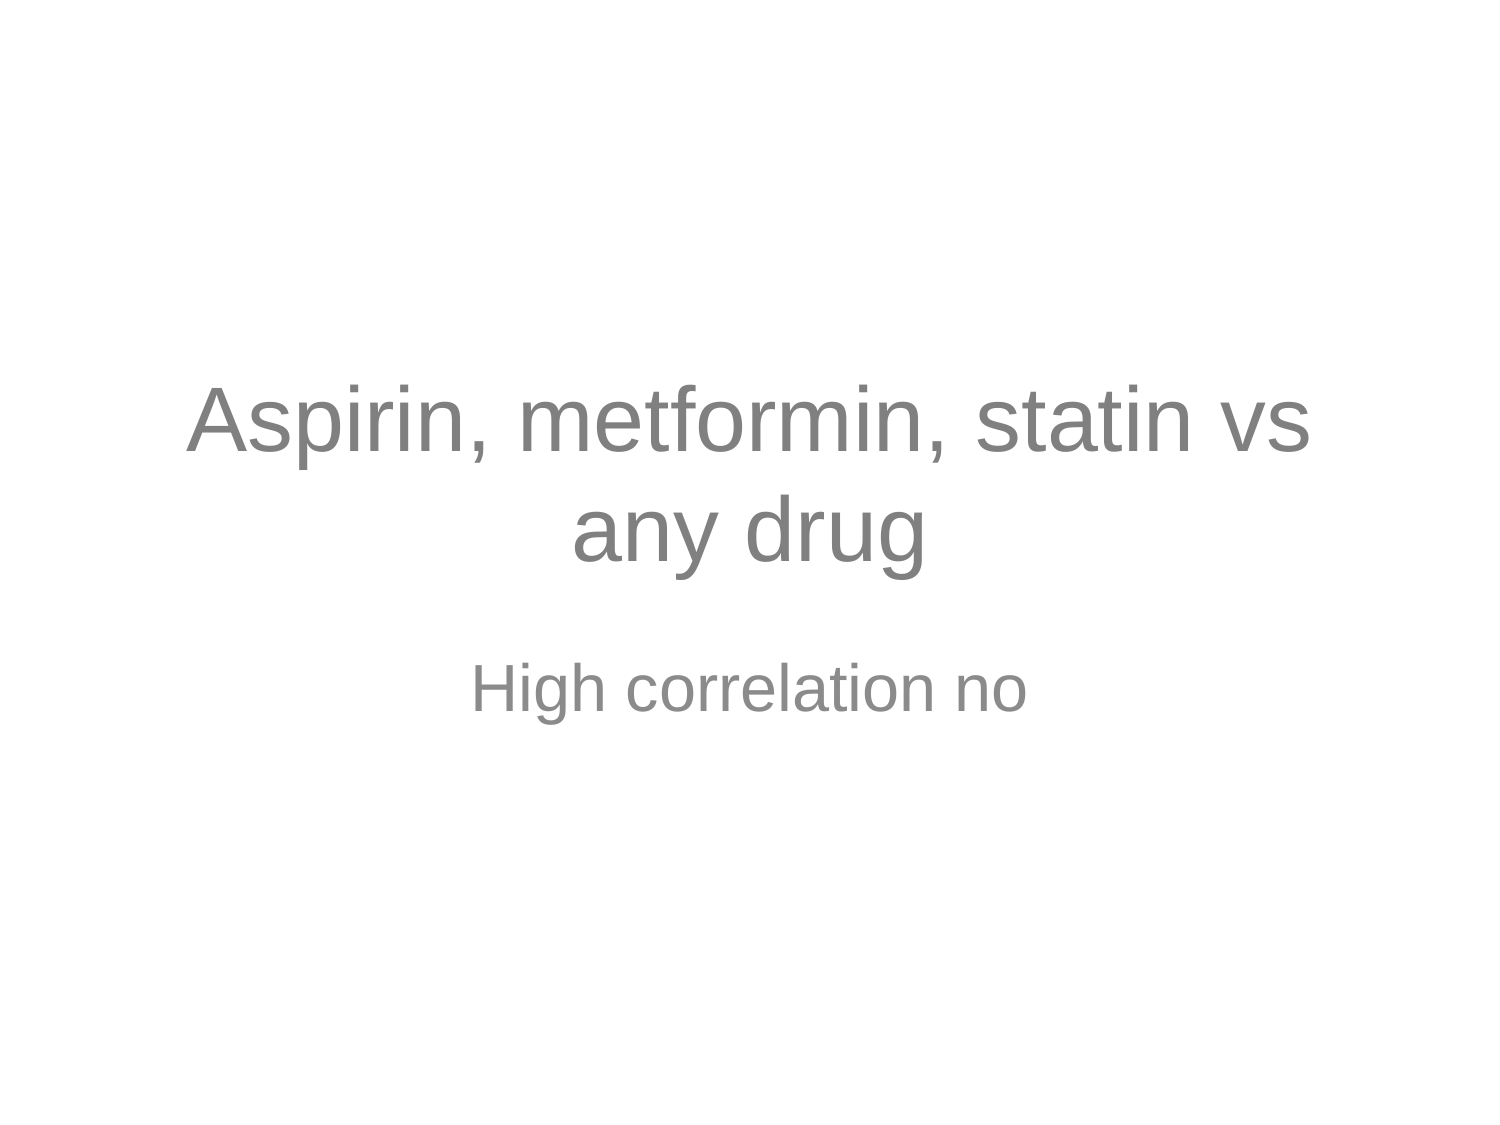

# Aspirin, metformin, statin vs any drug
High correlation no